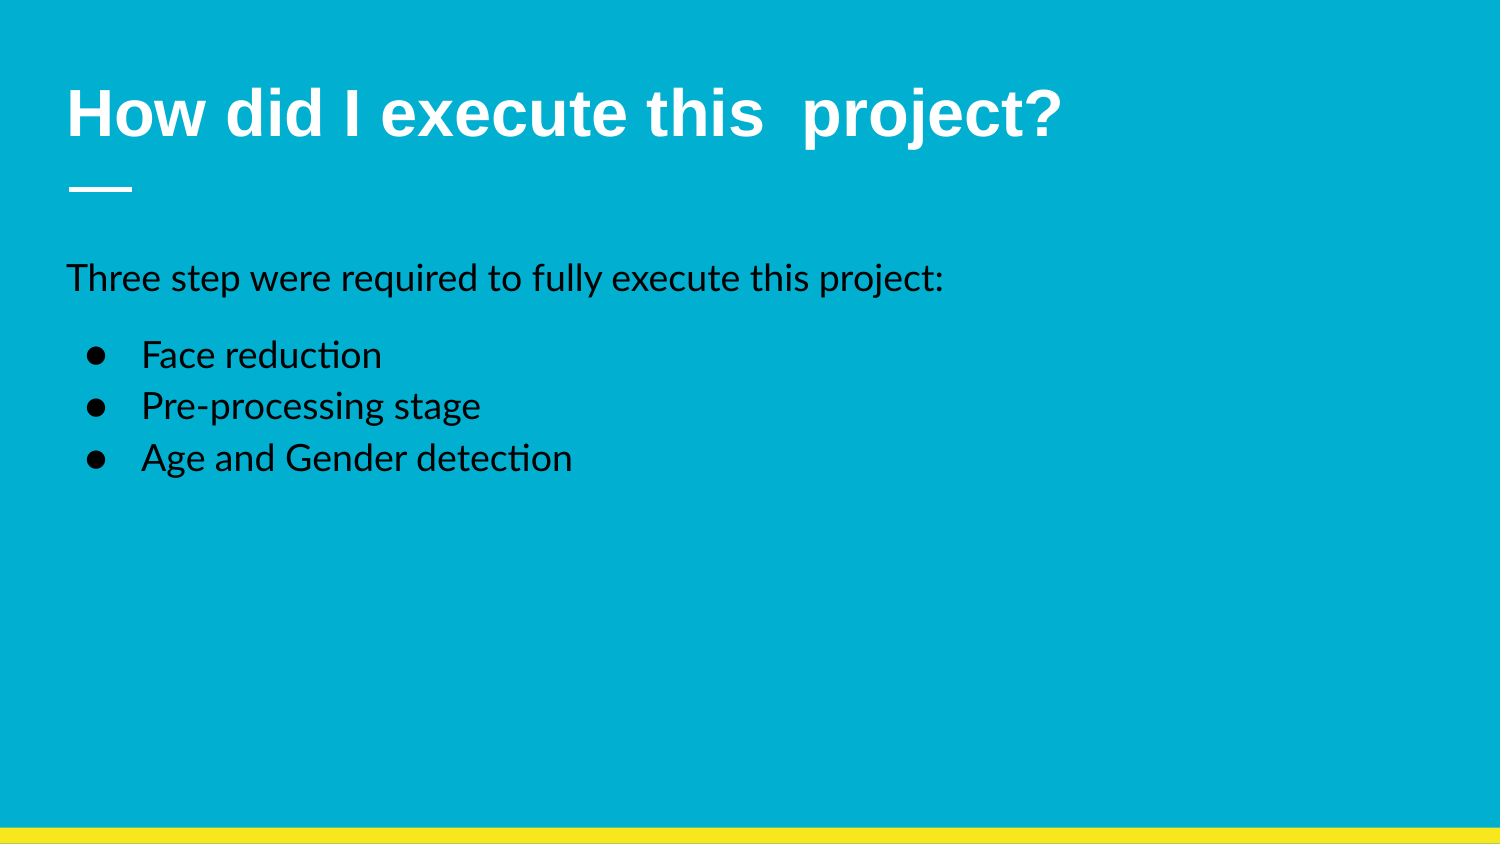

# How did I execute this  project?
Three step were required to fully execute this project:
Face reduction
Pre-processing stage
Age and Gender detection